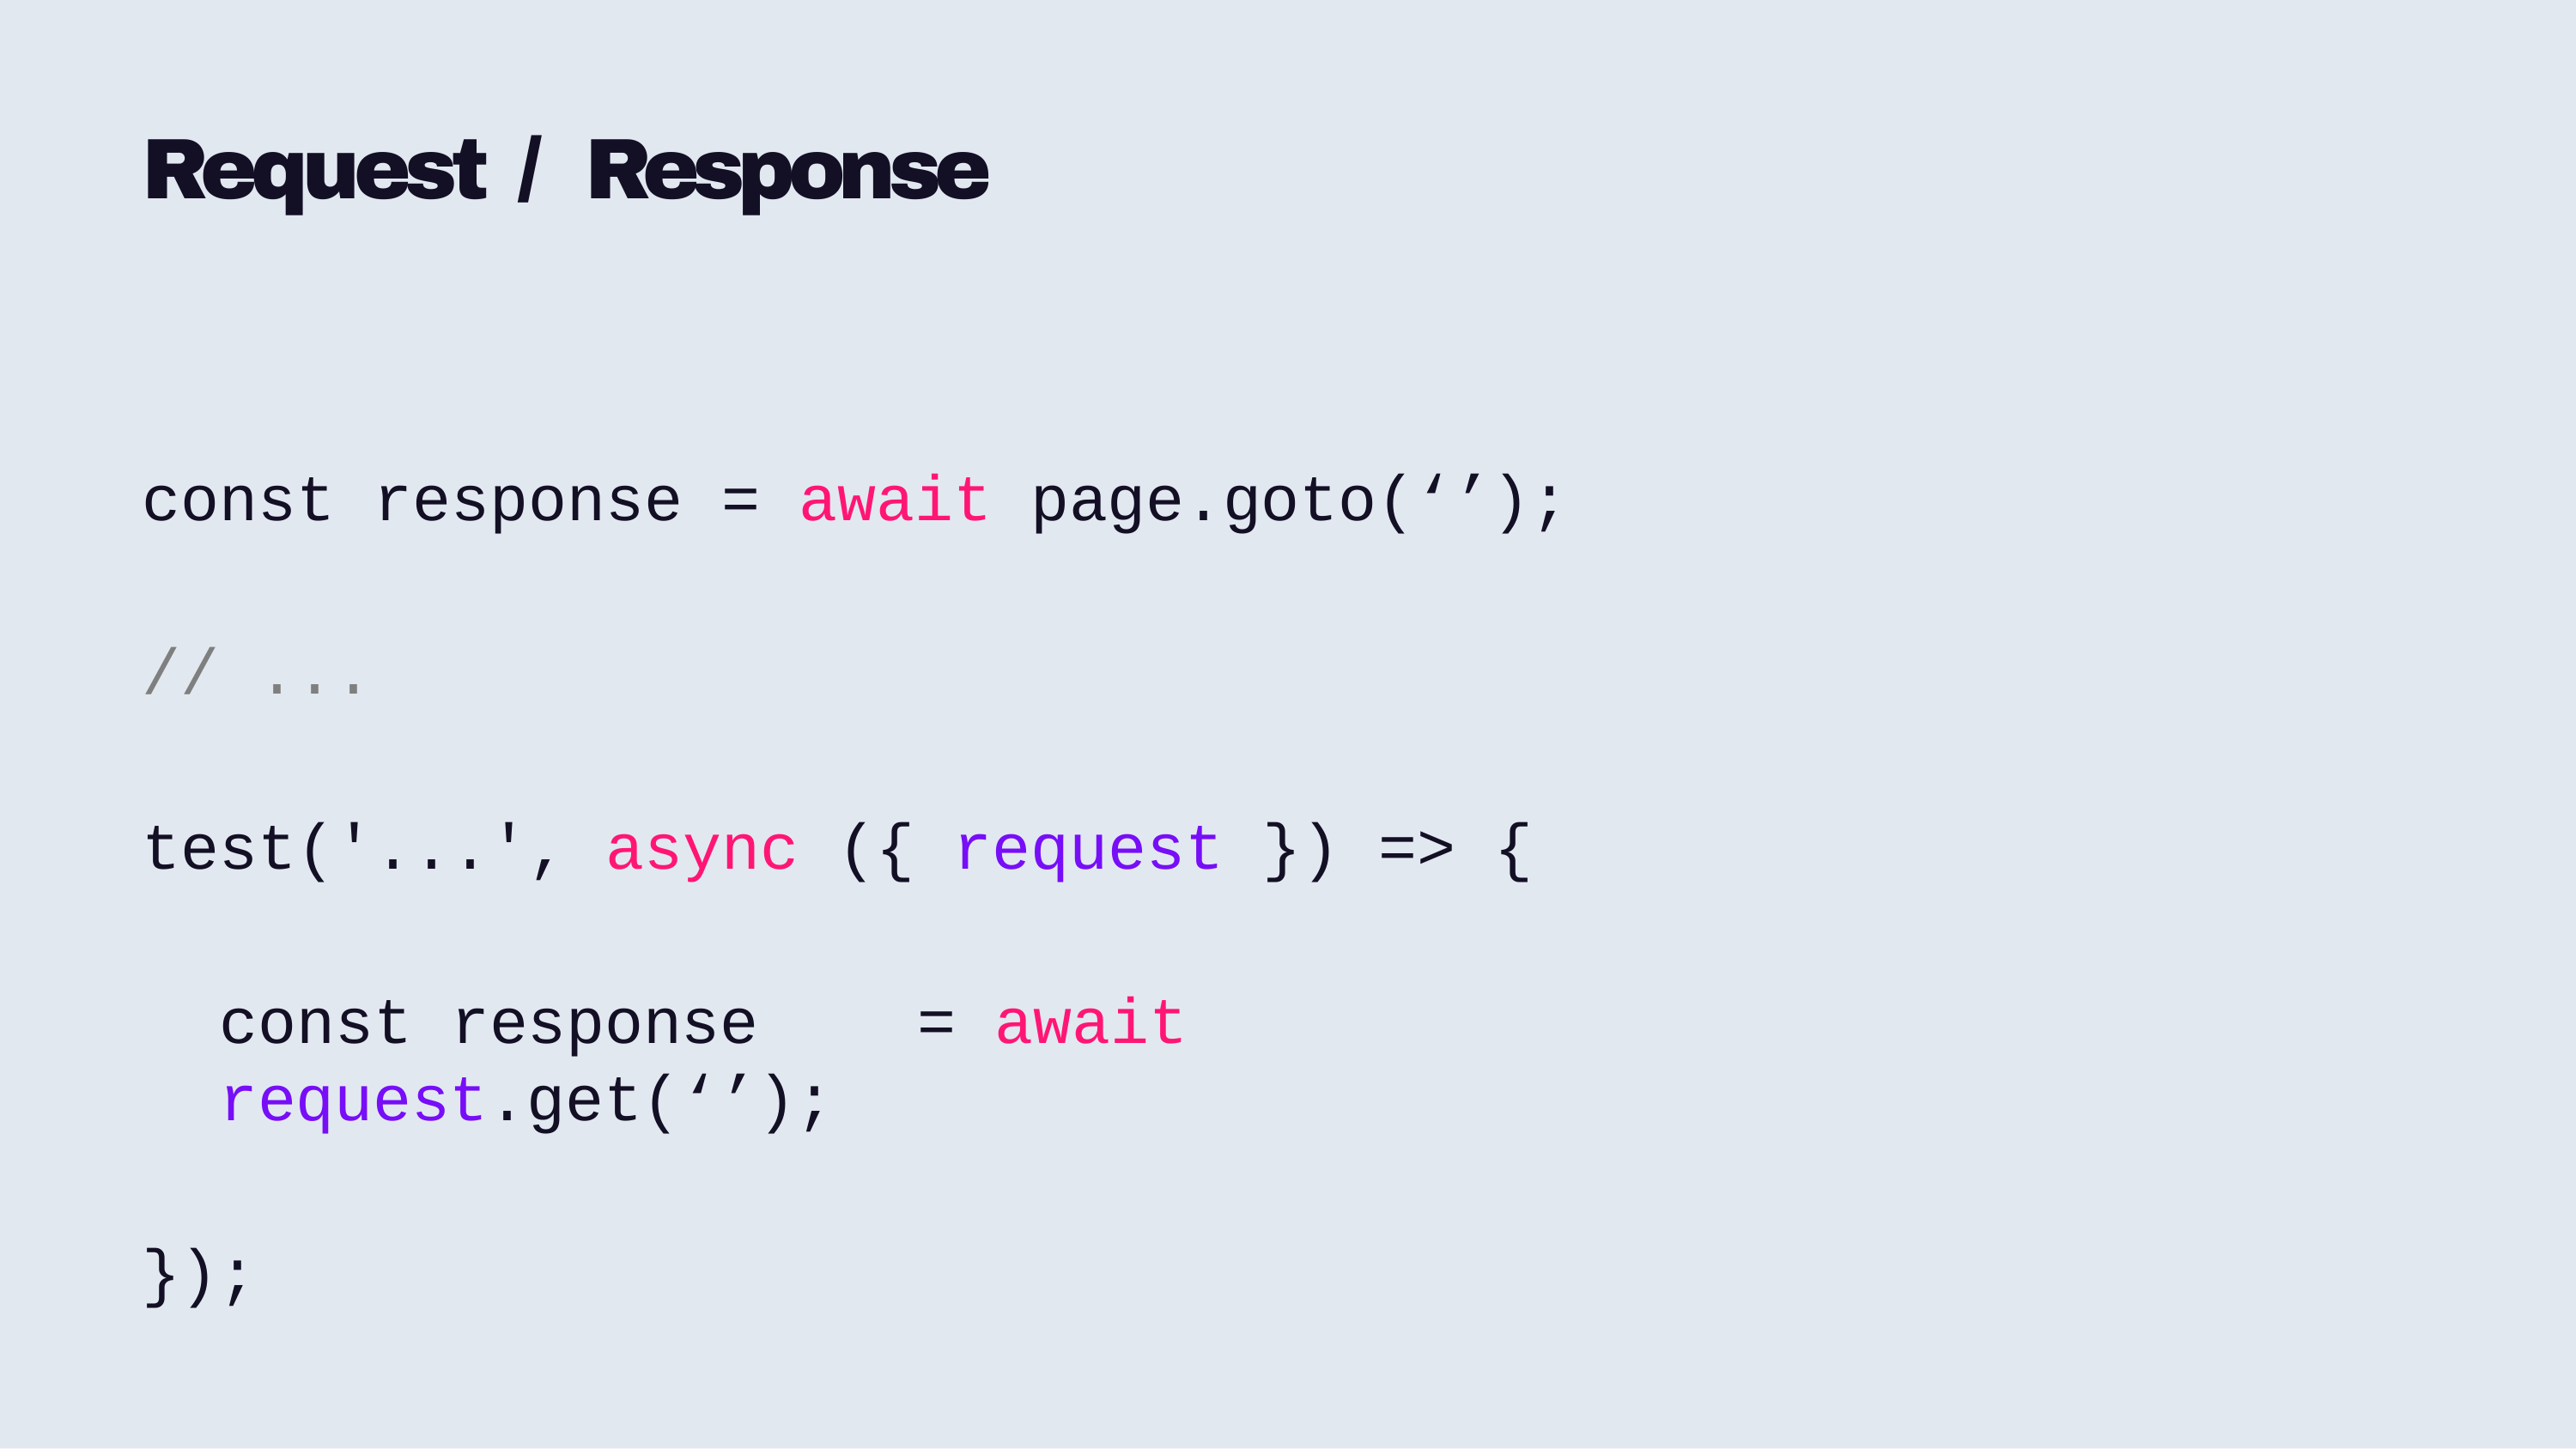

# Request / Response
const response = await page.goto(‘’);

// ...

test('...', async ({ request }) => {

const response	= await request.get(‘’);

});
13